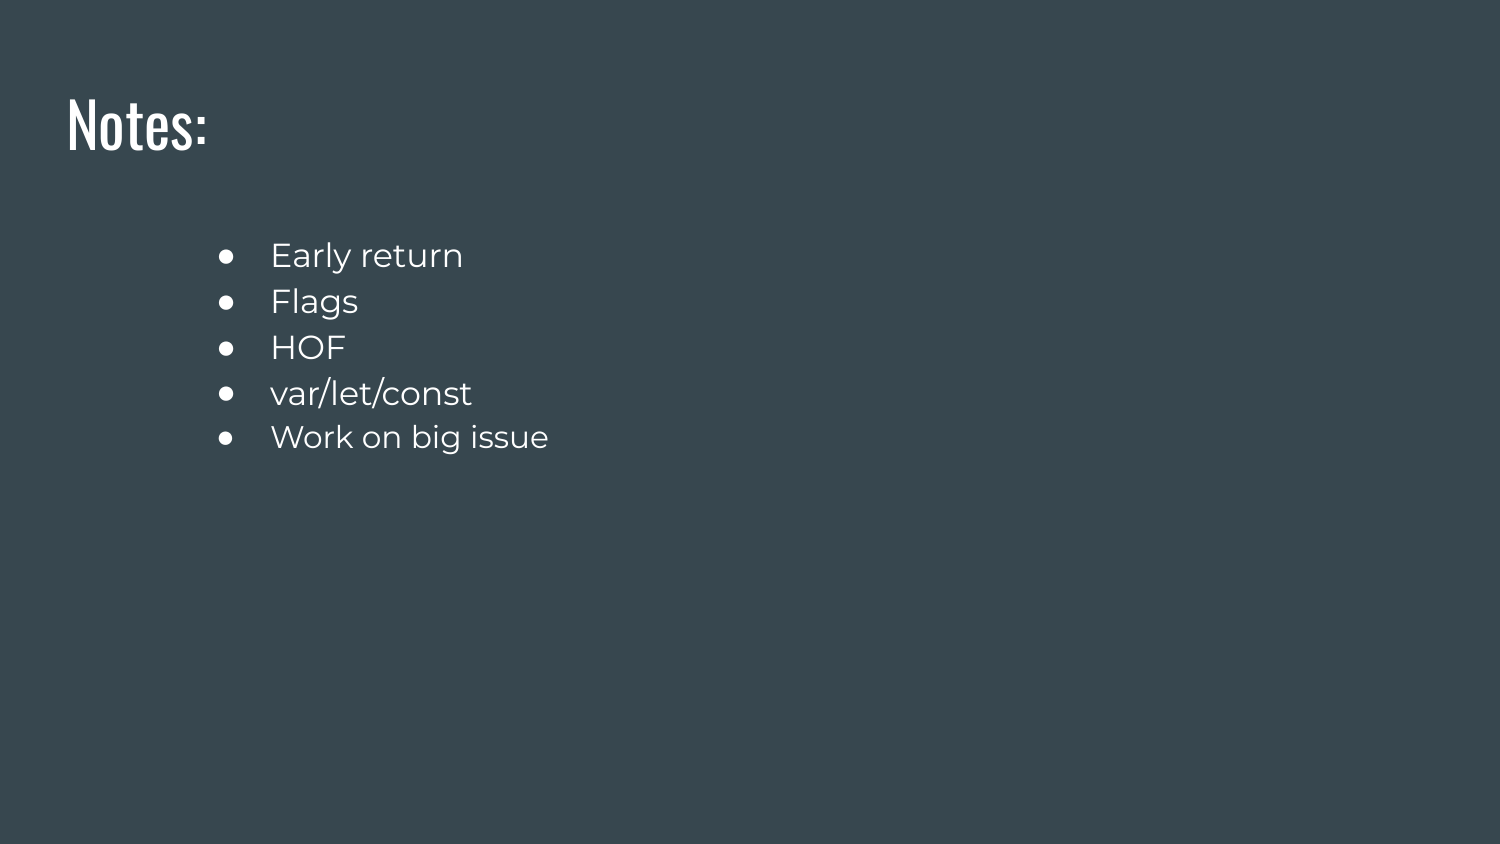

Notes:
Early return
Flags
HOF
var/let/const
Work on big issue